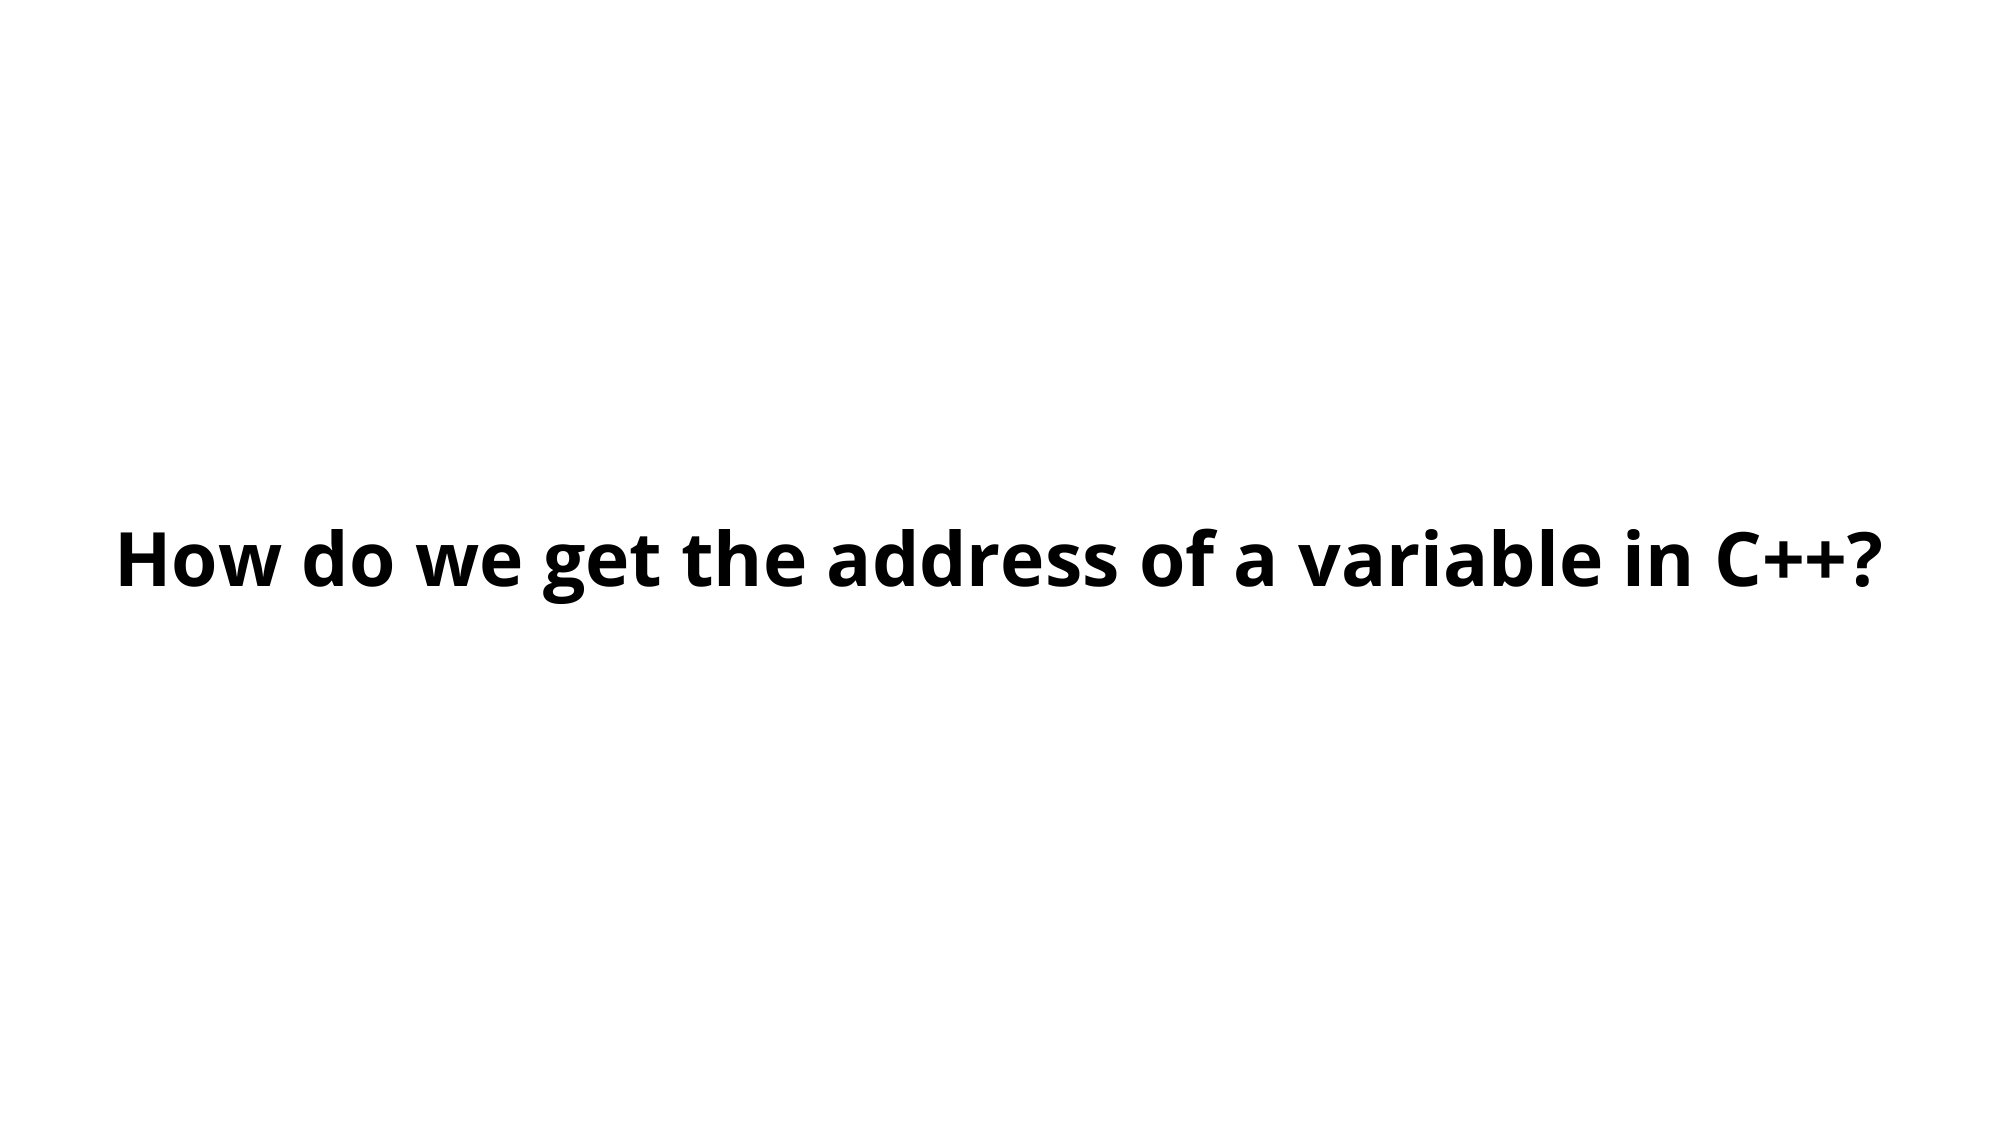

# How do we get the address of a variable in C++?